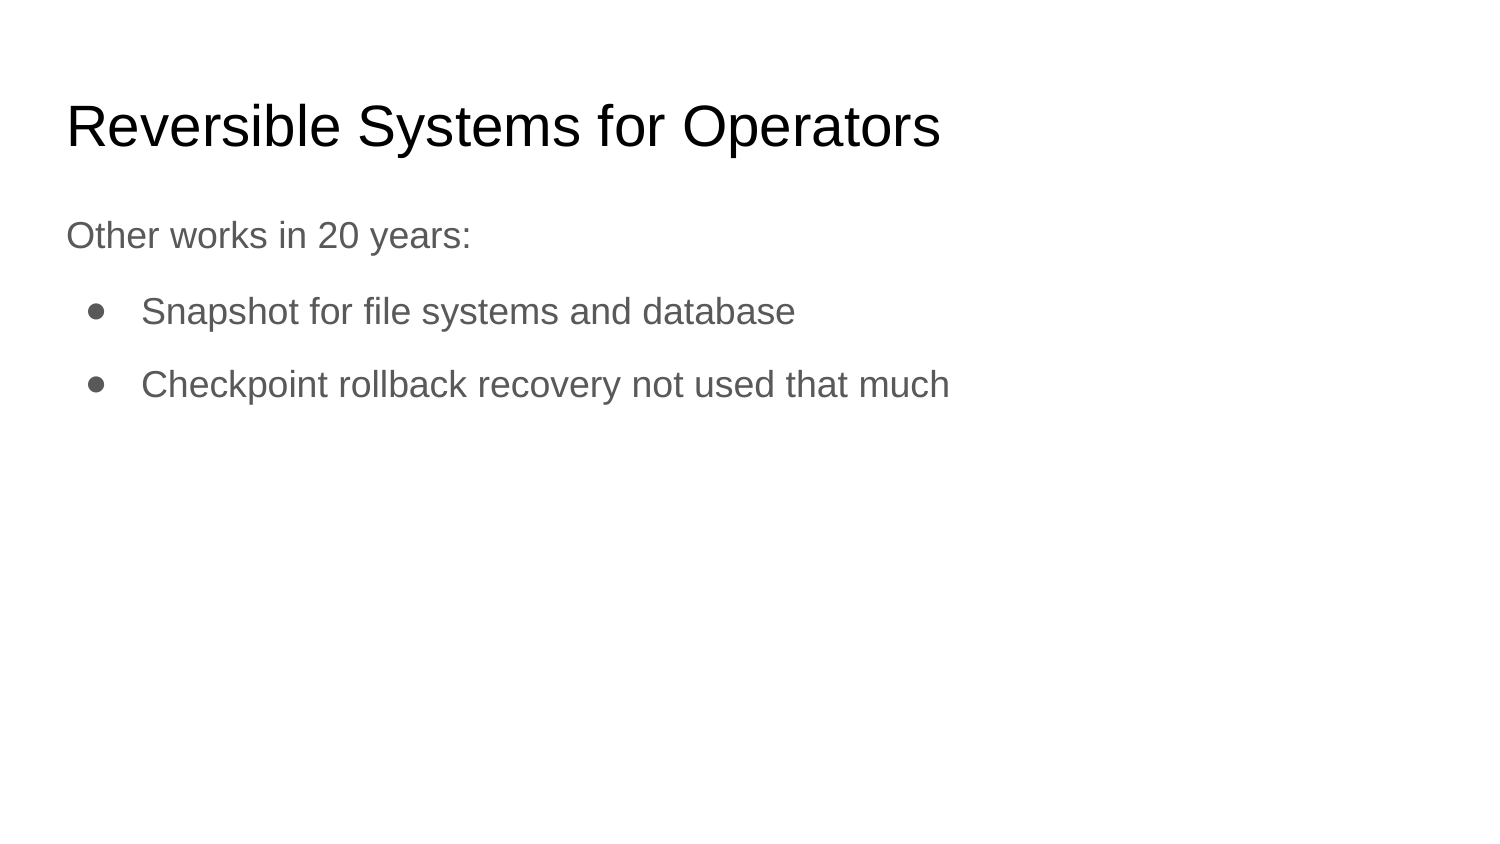

# Reversible Systems for Operators

Other works in 20 years:
Snapshot for file systems and database
Checkpoint rollback recovery not used that much